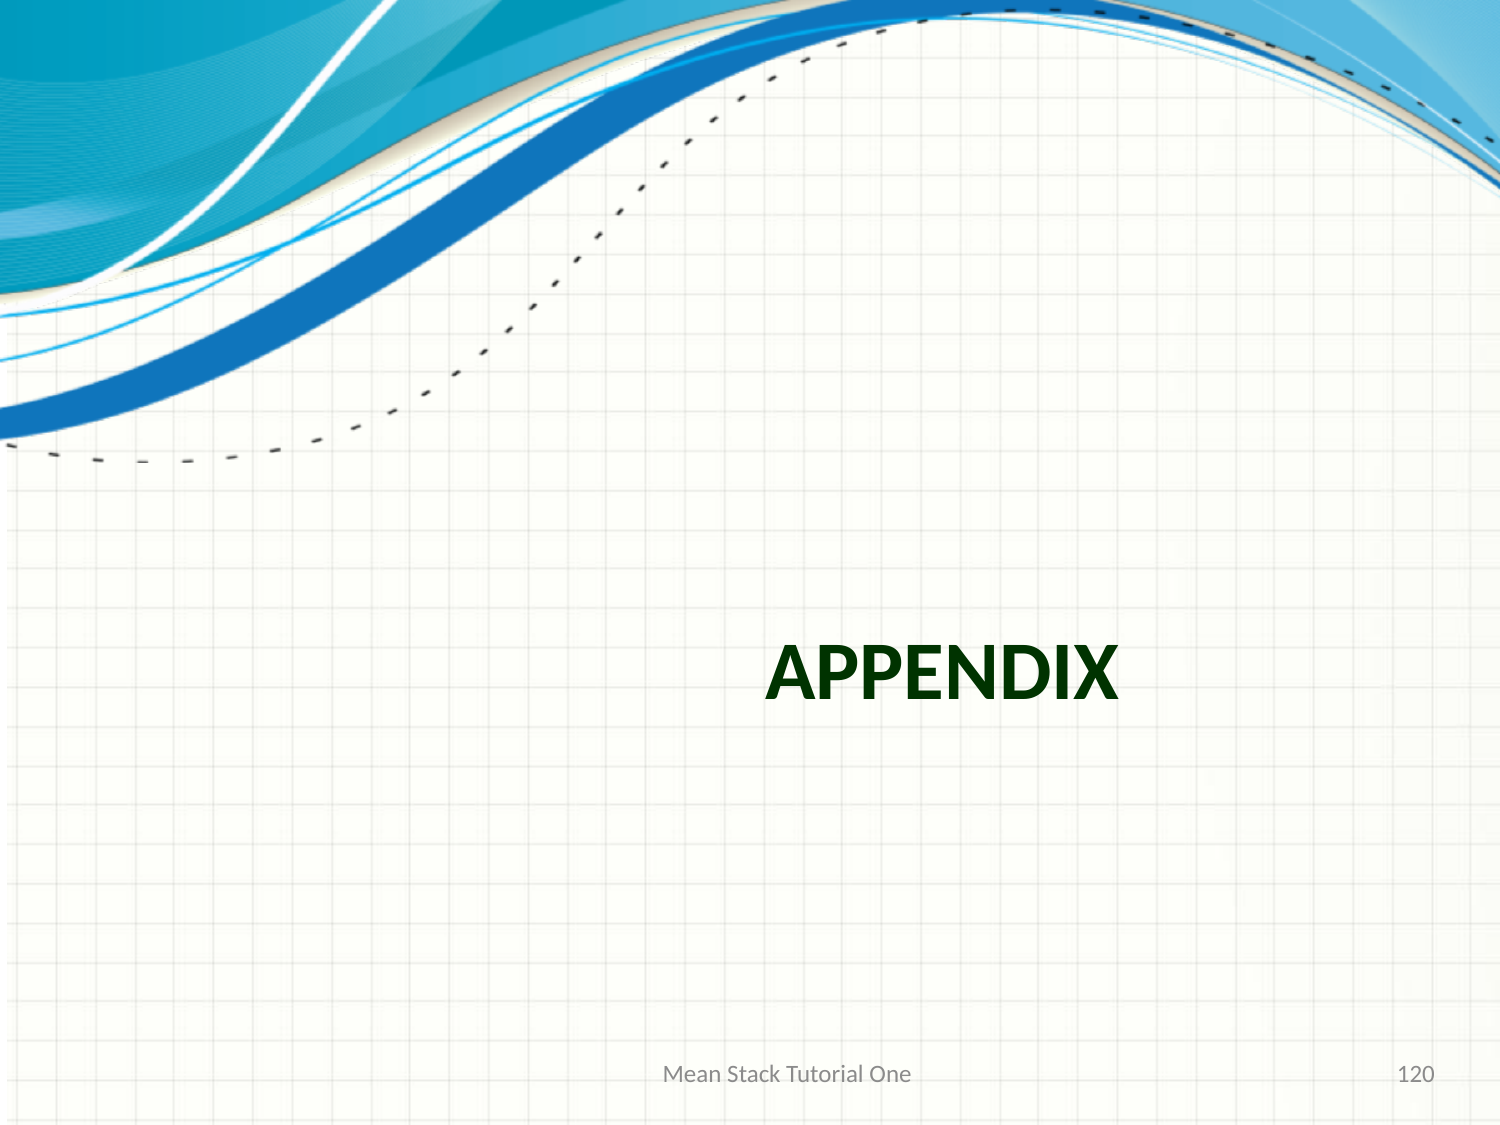

# Appendix
Mean Stack Tutorial One
120